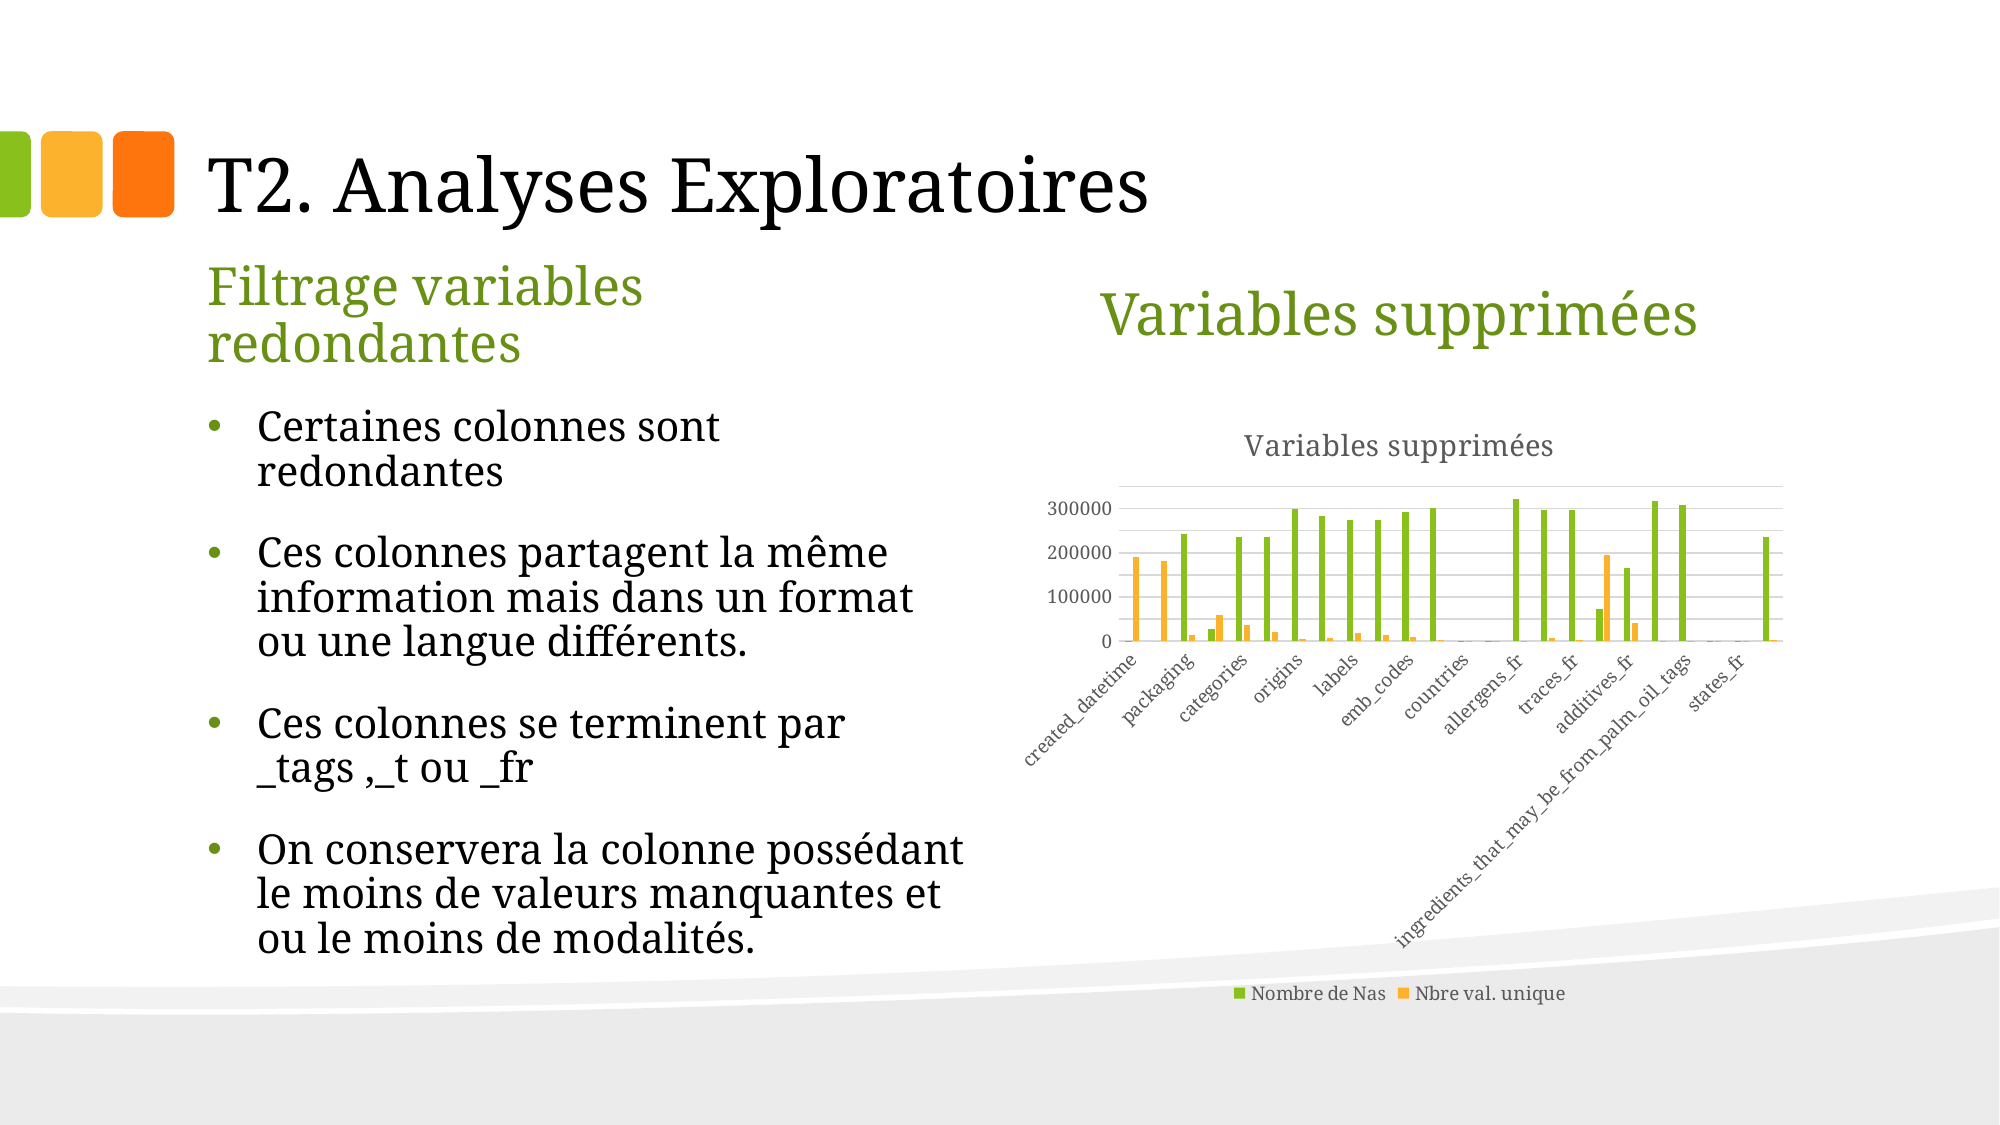

# T2. Analyses Exploratoires
Filtrage variables redondantes
Variables supprimées
Certaines colonnes sont redondantes
Ces colonnes partagent la même information mais dans un format ou une langue différents.
Ces colonnes se terminent par _tags ,_t ou _fr
On conservera la colonne possédant le moins de valeurs manquantes et ou le moins de modalités.

### Chart: Variables supprimées

| Category | Nombre de Nas | Nbre val. unique |
|---|---|---|
| created_datetime | 9.0 | 189568.0 |
| last_modified_datetime | 0.0 | 180495.0 |
| packaging | 241812.0 | 14547.0 |
| brands | 28412.0 | 58784.0 |
| categories | 236362.0 | 36982.0 |
| categories_fr | 236361.0 | 21152.0 |
| origins | 298582.0 | 4840.0 |
| manufacturing_places | 284271.0 | 7308.0 |
| labels | 274213.0 | 18114.0 |
| labels_fr | 274106.0 | 13655.0 |
| emb_codes | 291466.0 | 8462.0 |
| cities_tags | 300452.0 | 2572.0 |
| countries | 280.0 | 1434.0 |
| countries_tags | 280.0 | 725.0 |
| allergens_fr | 320753.0 | 19.0 |
| traces | 296419.0 | 8378.0 |
| traces_fr | 296420.0 | 3584.0 |
| additives | 71867.0 | 196069.0 |
| additives_fr | 166092.0 | 41537.0 |
| ingredients_from_palm_oil_tags | 315937.0 | 14.0 |
| ingredients_that_may_be_from_palm_oil_tags | 309076.0 | 160.0 |
| states | 46.0 | 1021.0 |
| states_fr | 46.0 | 1021.0 |
| main_category | 236406.0 | 3543.0 |